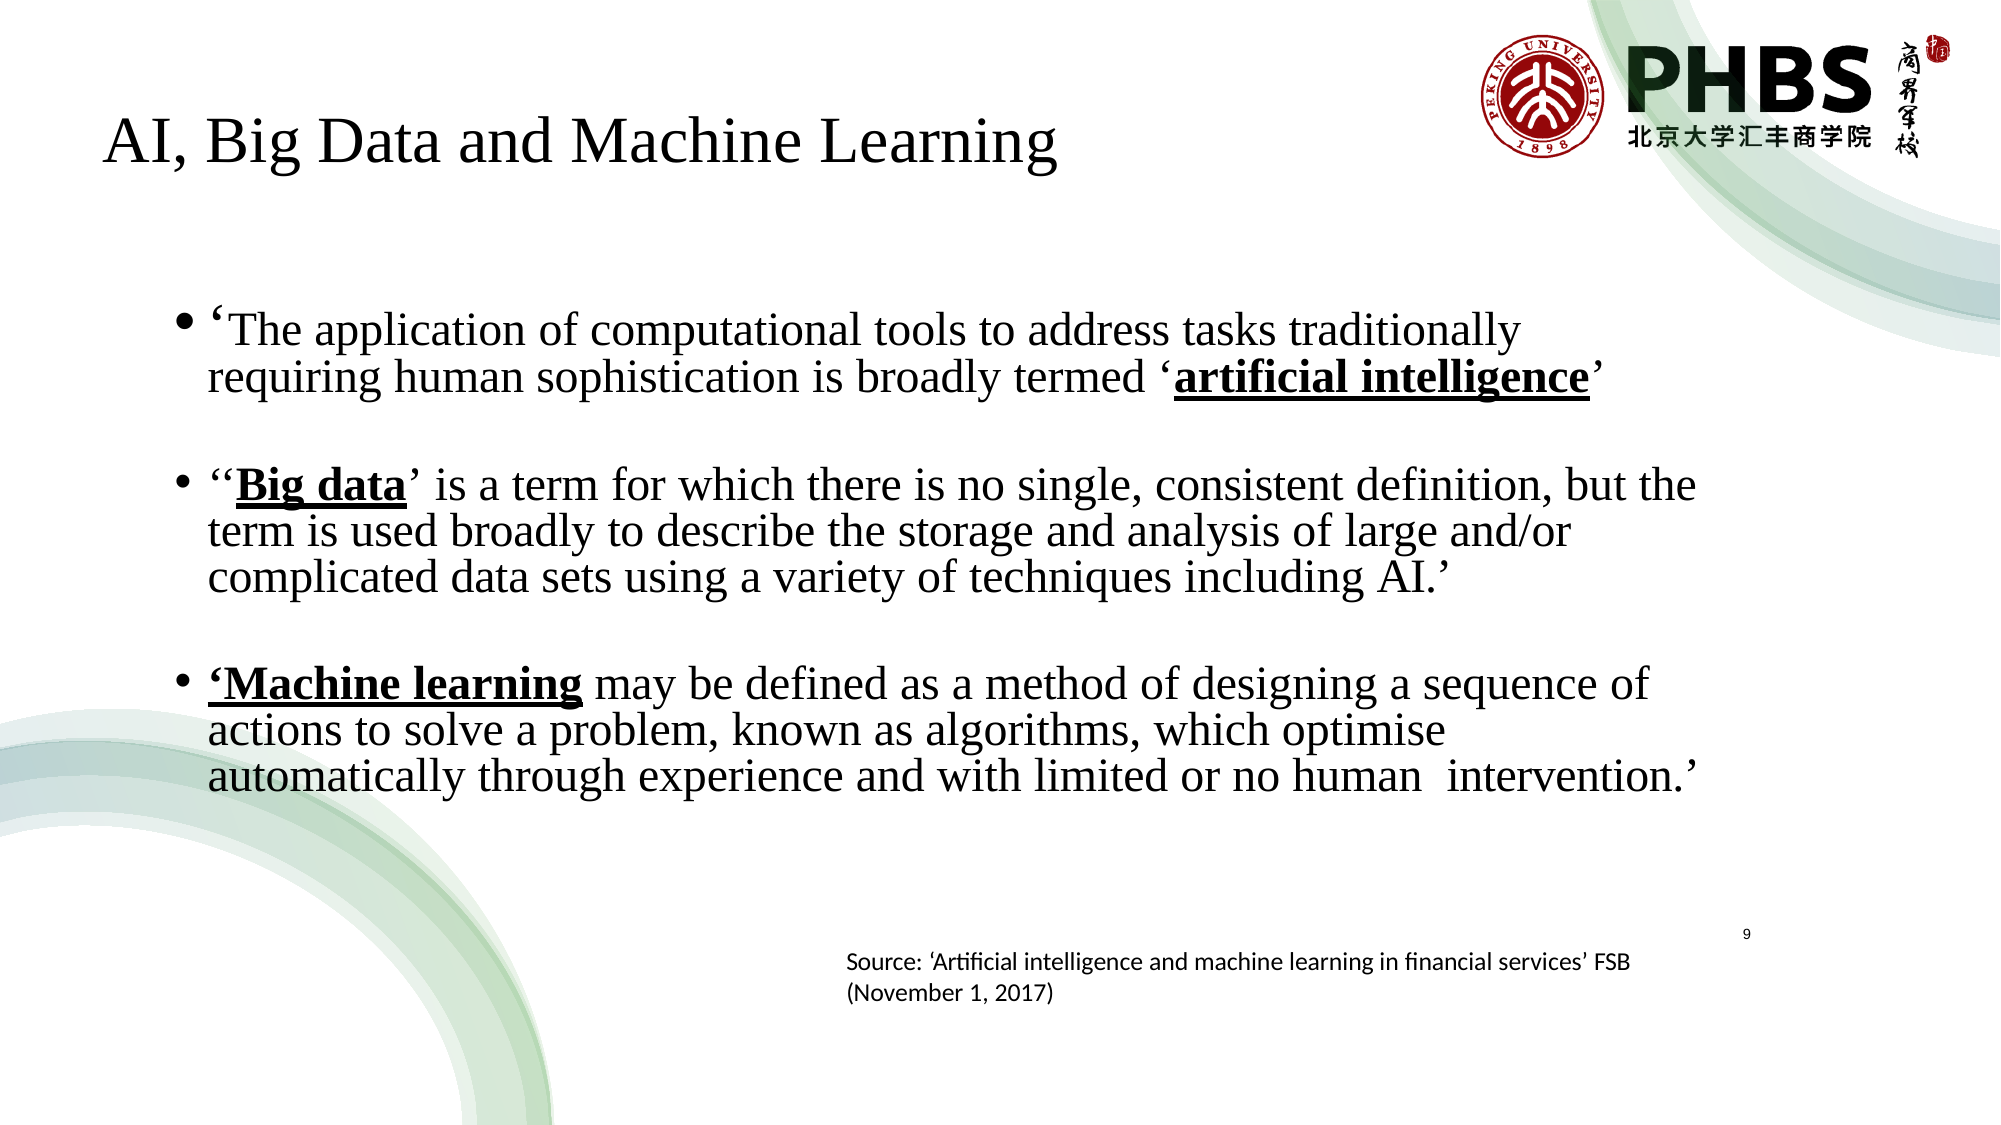

# AI, Big Data and Machine Learning
‘The application of computational tools to address tasks traditionally  requiring human sophistication is broadly termed ‘artificial intelligence’

‘‘Big data’ is a term for which there is no single, consistent definition, but the  term is used broadly to describe the storage and analysis of large and/or  complicated data sets using a variety of techniques including AI.’

‘Machine learning may be defined as a method of designing a sequence of  actions to solve a problem, known as algorithms, which optimise  automatically through experience and with limited or no human  intervention.’
9
Source: ‘Artificial intelligence and machine learning in financial services’ FSB (November 1, 2017)